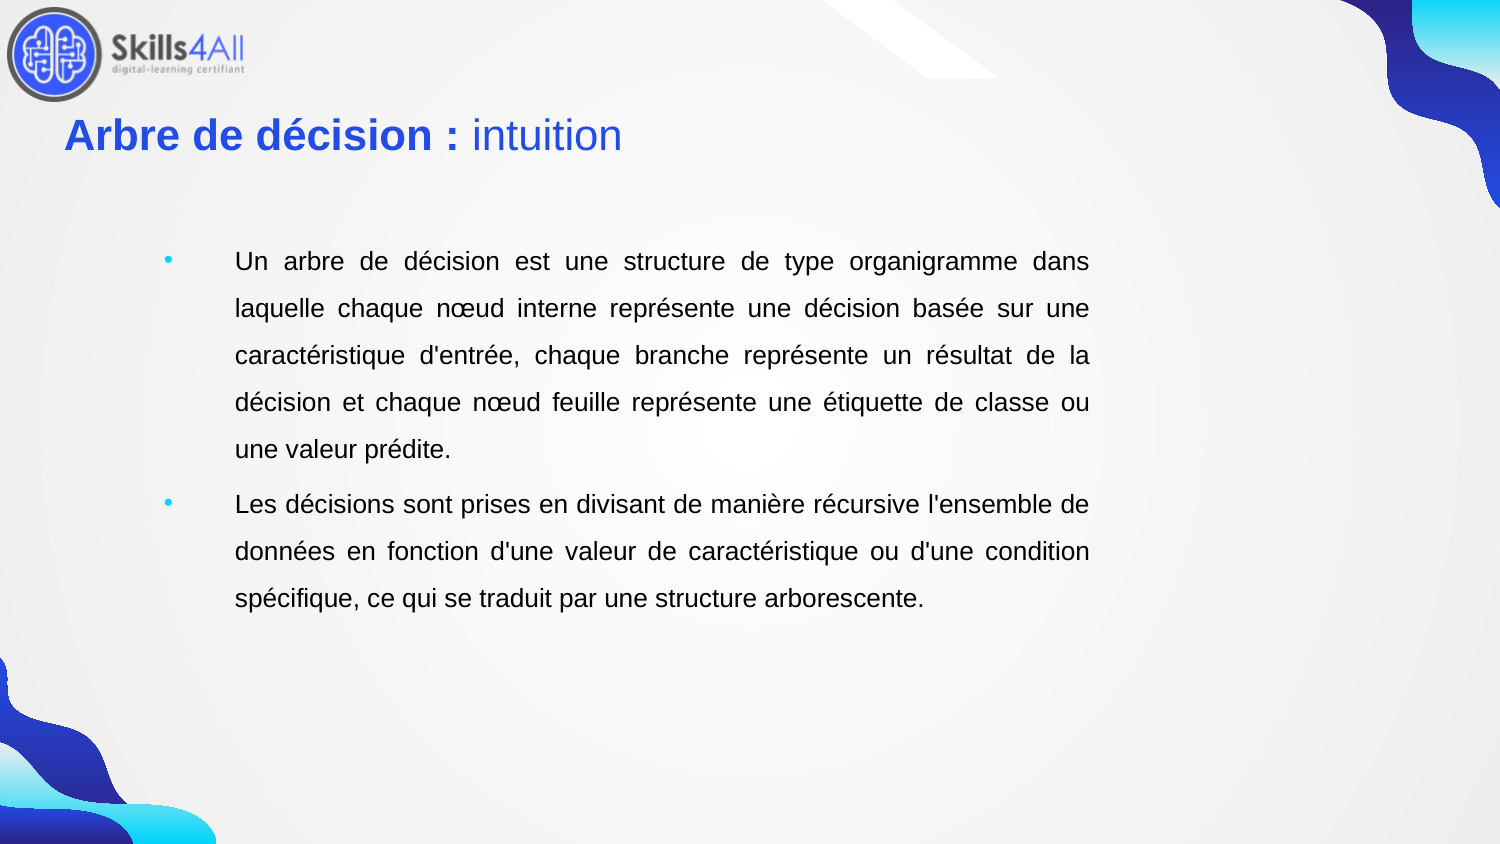

107
# Arbre de décision : intuition
Un arbre de décision est une structure de type organigramme dans laquelle chaque nœud interne représente une décision basée sur une caractéristique d'entrée, chaque branche représente un résultat de la décision et chaque nœud feuille représente une étiquette de classe ou une valeur prédite.
Les décisions sont prises en divisant de manière récursive l'ensemble de données en fonction d'une valeur de caractéristique ou d'une condition spécifique, ce qui se traduit par une structure arborescente.